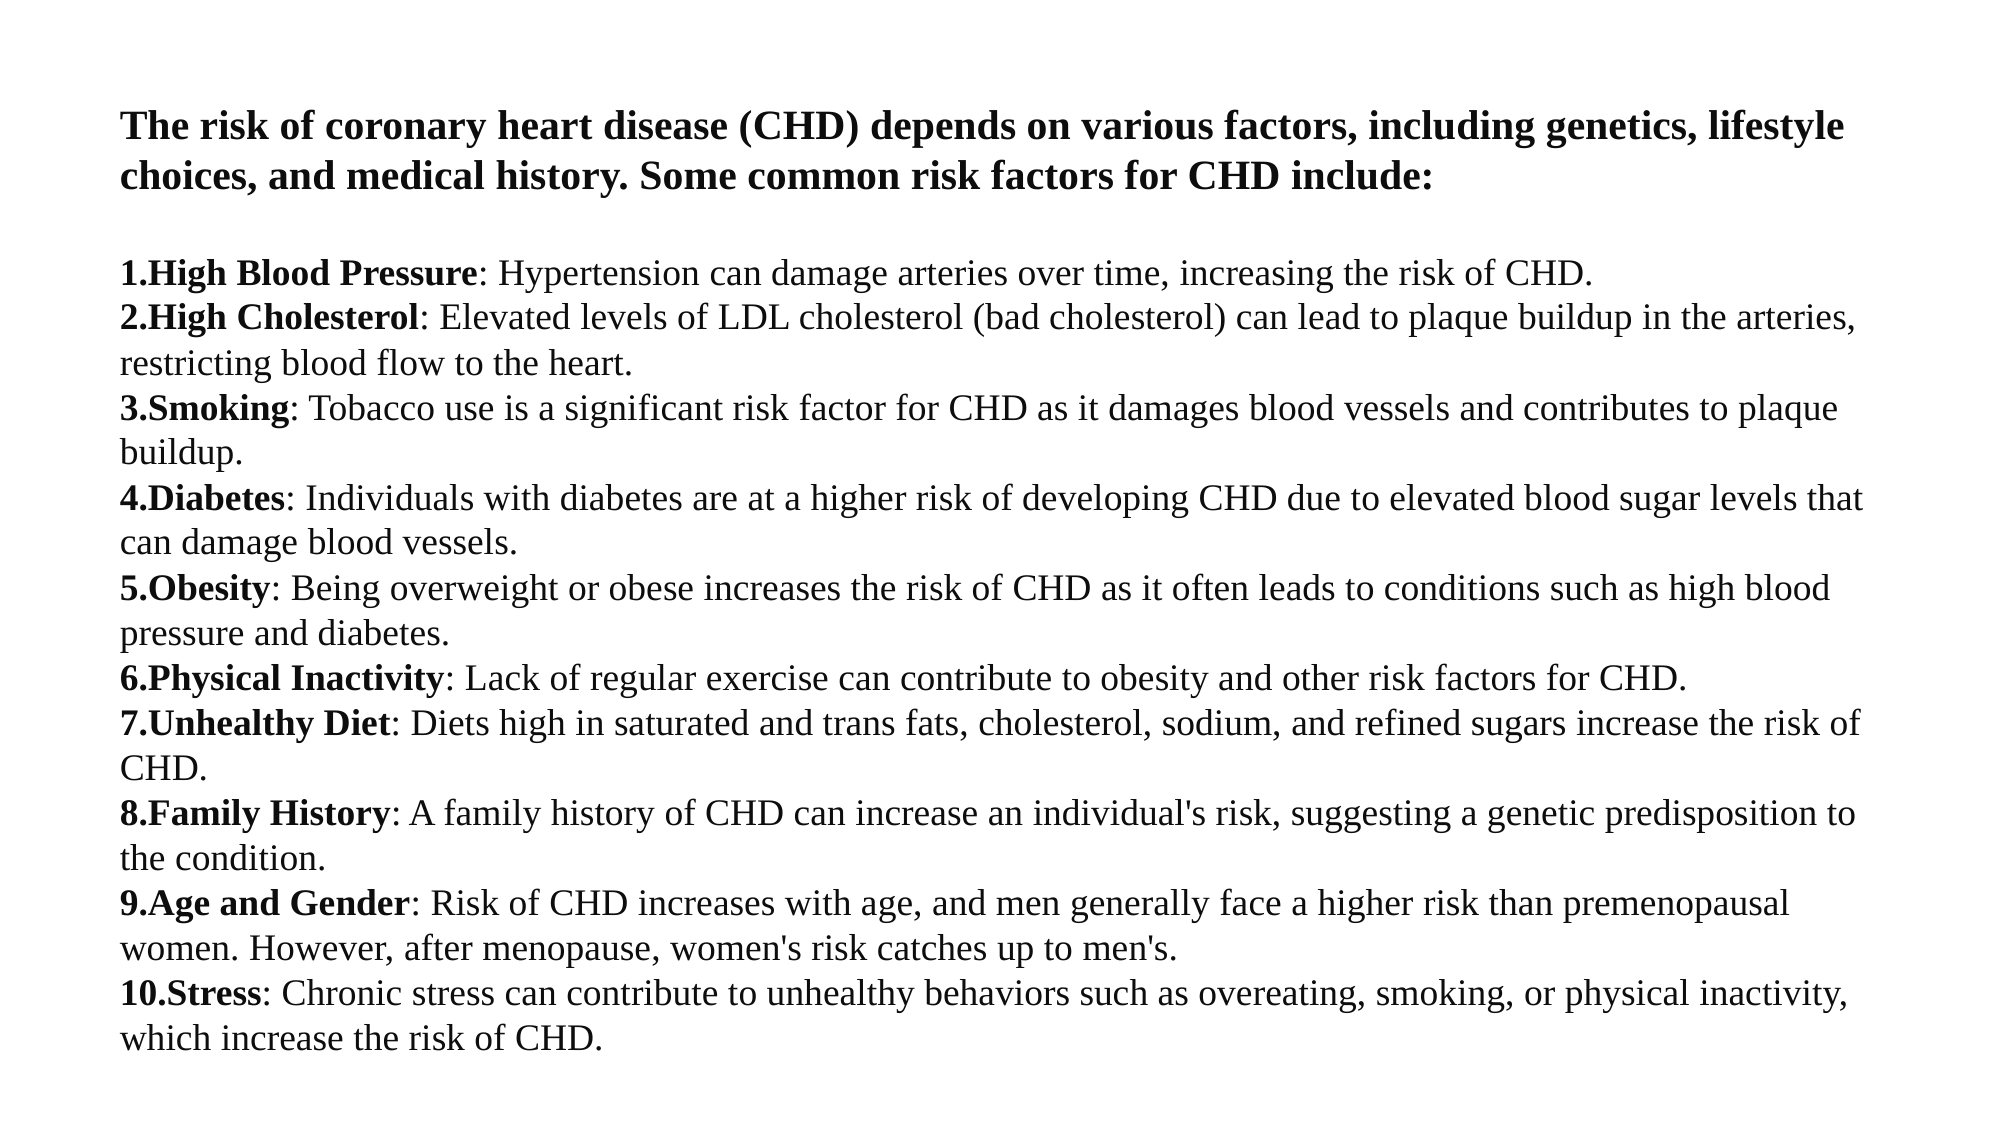

The risk of coronary heart disease (CHD) depends on various factors, including genetics, lifestyle choices, and medical history. Some common risk factors for CHD include:

High Blood Pressure: Hypertension can damage arteries over time, increasing the risk of CHD.
High Cholesterol: Elevated levels of LDL cholesterol (bad cholesterol) can lead to plaque buildup in the arteries, restricting blood flow to the heart.
Smoking: Tobacco use is a significant risk factor for CHD as it damages blood vessels and contributes to plaque buildup.
Diabetes: Individuals with diabetes are at a higher risk of developing CHD due to elevated blood sugar levels that can damage blood vessels.
Obesity: Being overweight or obese increases the risk of CHD as it often leads to conditions such as high blood pressure and diabetes.
Physical Inactivity: Lack of regular exercise can contribute to obesity and other risk factors for CHD.
Unhealthy Diet: Diets high in saturated and trans fats, cholesterol, sodium, and refined sugars increase the risk of CHD.
Family History: A family history of CHD can increase an individual's risk, suggesting a genetic predisposition to the condition.
Age and Gender: Risk of CHD increases with age, and men generally face a higher risk than premenopausal women. However, after menopause, women's risk catches up to men's.
Stress: Chronic stress can contribute to unhealthy behaviors such as overeating, smoking, or physical inactivity, which increase the risk of CHD.